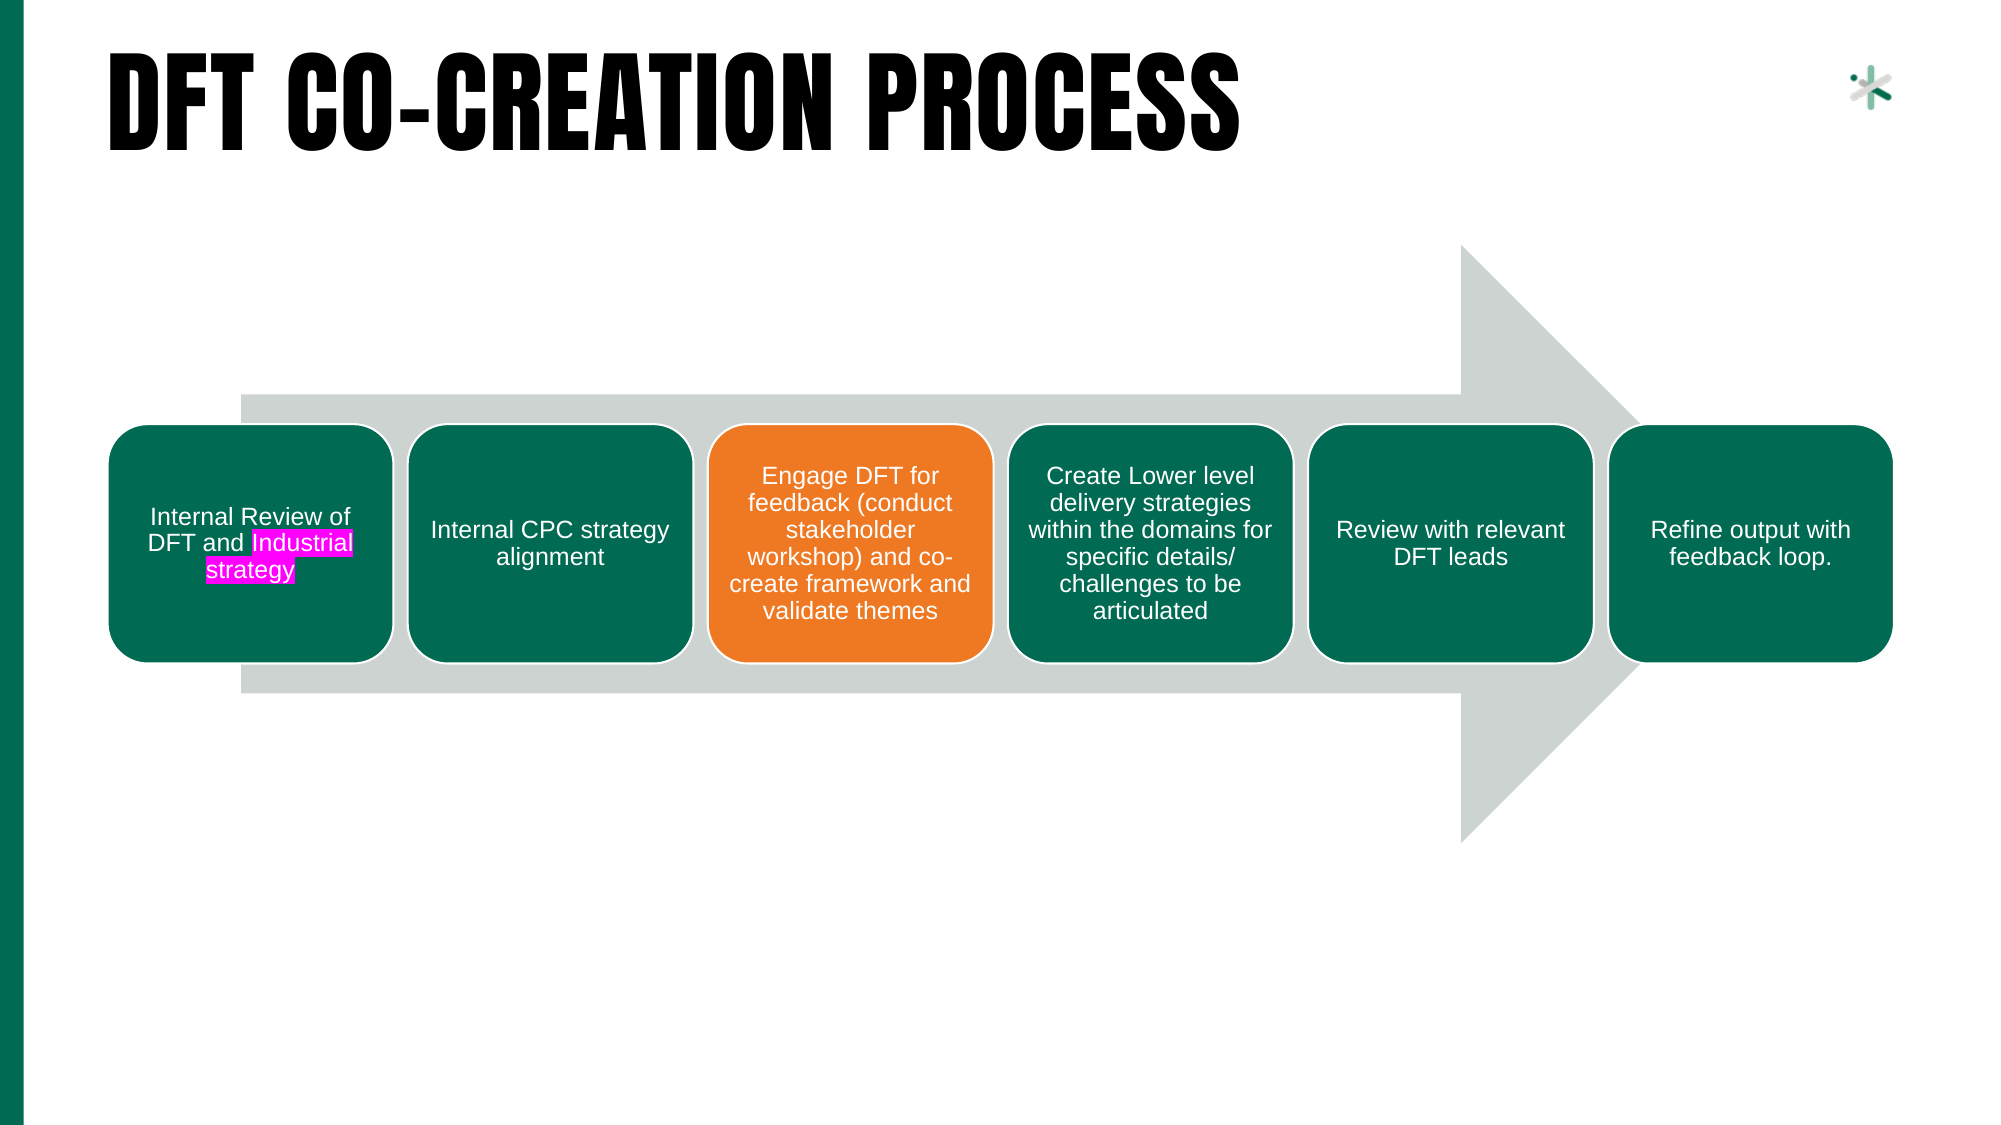

# Dft co-creation process

Internal Review of DFT and Industrial strategy
Internal CPC strategy alignment
Engage DFT for feedback (conduct stakeholder workshop) and co-create framework and validate themes
Create Lower level delivery strategies within the domains for specific details/ challenges to be articulated
Review with relevant DFT leads
Refine output with feedback loop.